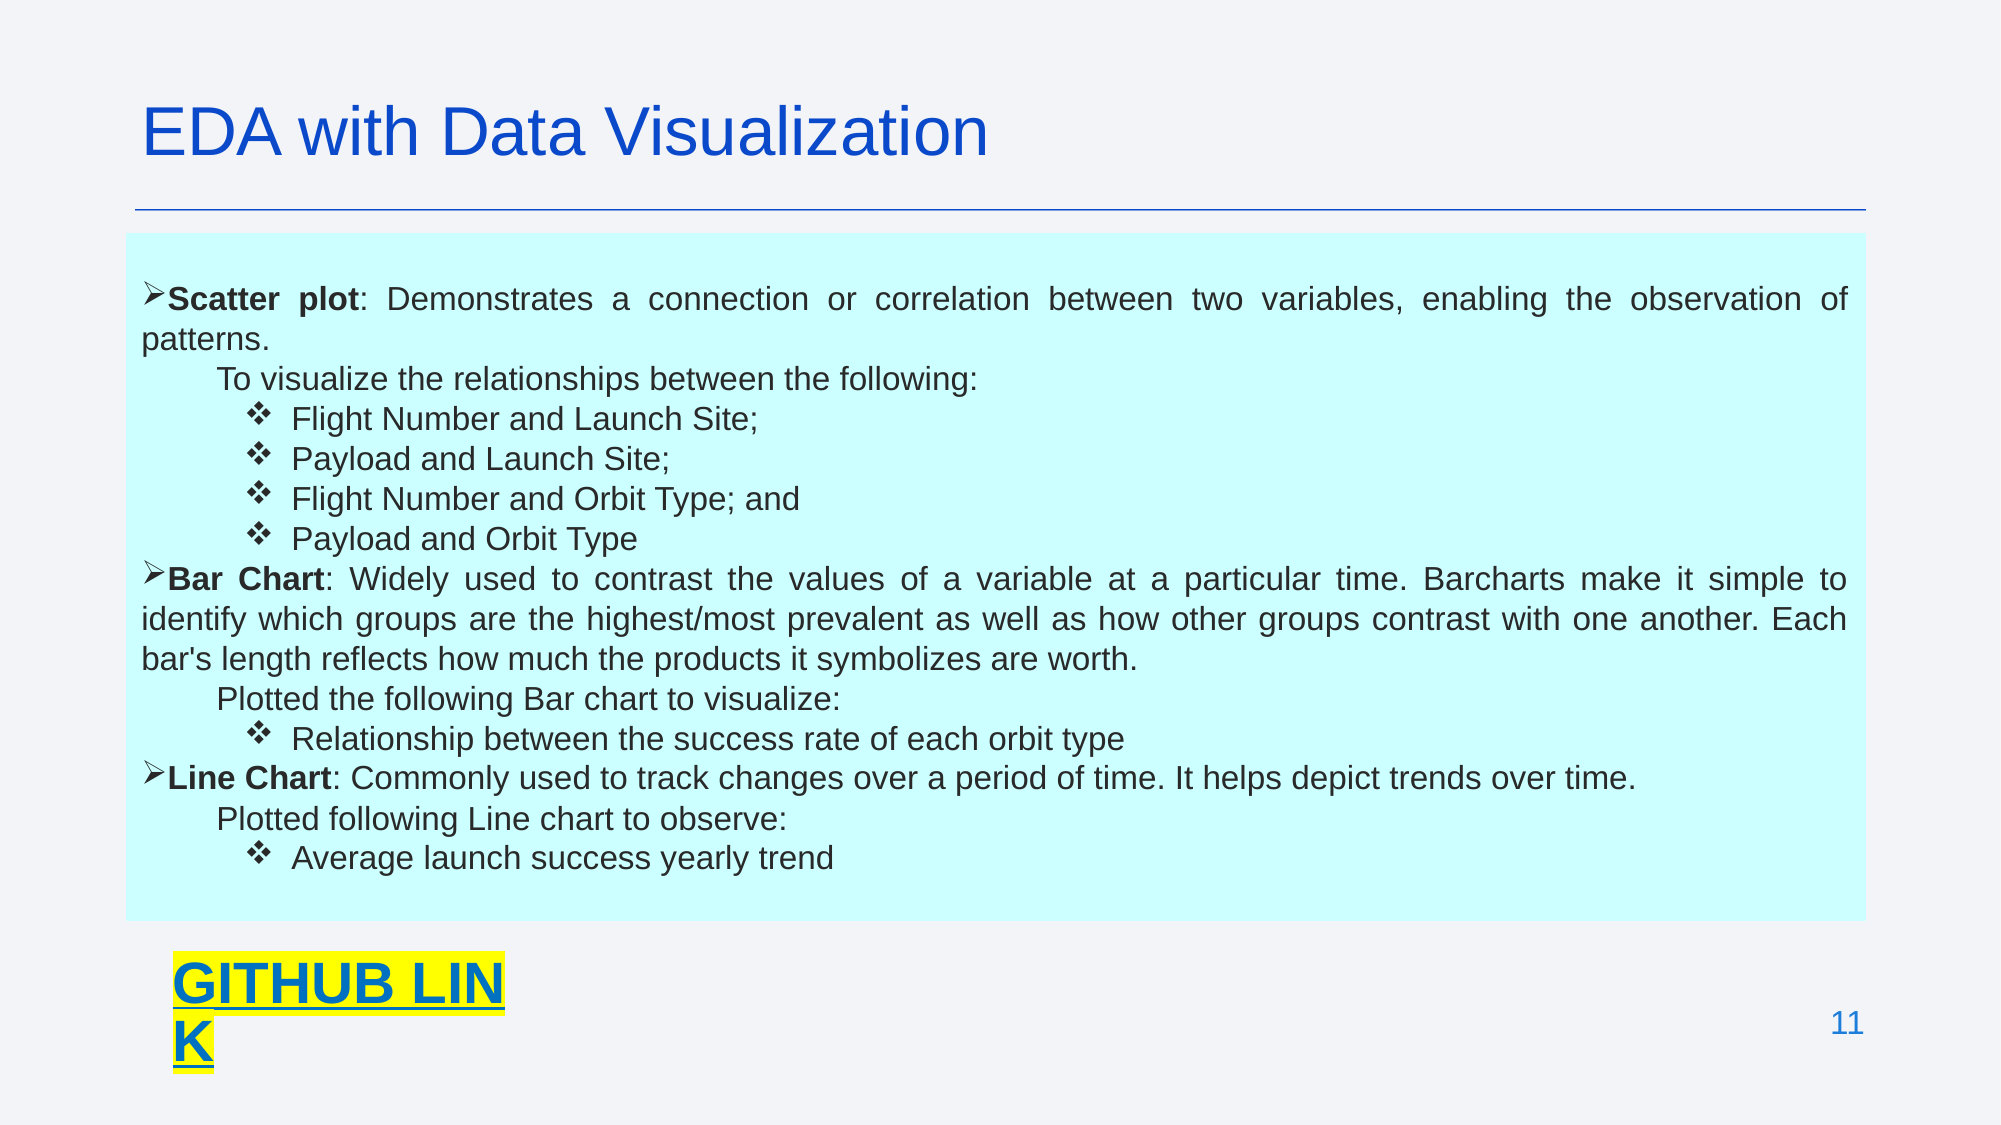

EDA with Data Visualization
Scatter plot: Demonstrates a connection or correlation between two variables, enabling the observation of patterns.
To visualize the relationships between the following:
Flight Number and Launch Site;
Payload and Launch Site;
Flight Number and Orbit Type; and
Payload and Orbit Type
Bar Chart: Widely used to contrast the values of a variable at a particular time. Barcharts make it simple to identify which groups are the highest/most prevalent as well as how other groups contrast with one another. Each bar's length reflects how much the products it symbolizes are worth.
Plotted the following Bar chart to visualize:
Relationship between the success rate of each orbit type
Line Chart: Commonly used to track changes over a period of time. It helps depict trends over time.
Plotted following Line chart to observe:
Average launch success yearly trend
GITHUB LINK
11